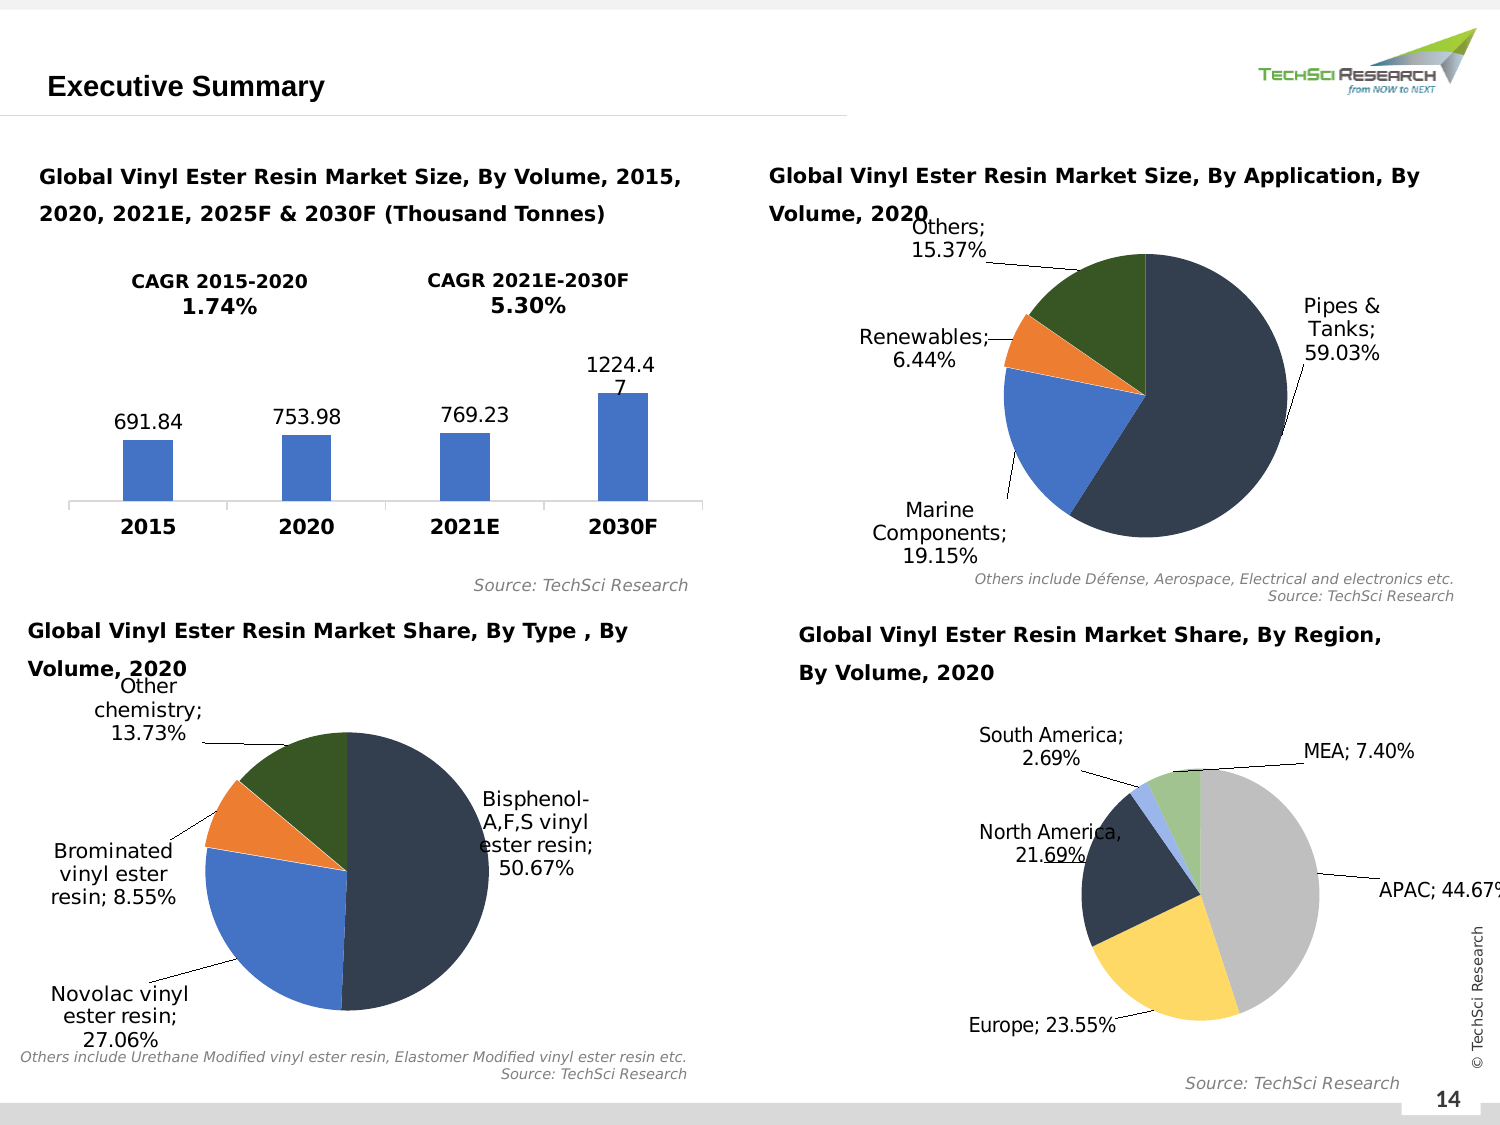

Executive Summary
Global Vinyl Ester Resin Market Size, By Application, By Volume, 2020
Global Vinyl Ester Resin Market Size, By Volume, 2015, 2020, 2021E, 2025F & 2030F (Thousand Tonnes)

### Chart

| Category | Sales |
|---|---|
| Pipes & Tanks | 0.5903341629629647 |
| Marine Components | 0.1915306009264663 |
| Renewables | 0.06439434556586829 |
| Others | 0.15374089054470086 |
CAGR 2021E-2030F
5.30%
CAGR 2015-2020
1.74%

### Chart

| Category | By Value |
|---|---|
| 2015 | 691.8405610541176 |
| 2020 | 753.98 |
| 2021E | 769.23 |
| 2030F | 1224.47 |
Others include Défense, Aerospace, Electrical and electronics etc.
Source: TechSci Research
Source: TechSci Research
Global Vinyl Ester Resin Market Share, By Type , By Volume, 2020
Global Vinyl Ester Resin Market Share, By Region, By Volume, 2020

### Chart

| Category | Sales |
|---|---|
| Bisphenol-A,F,S vinyl ester resin | 0.5067064064690793 |
| Novolac vinyl ester resin | 0.2705557876080072 |
| Brominated vinyl ester resin | 0.08546896589833569 |
| Other chemistry | 0.13726884002457784 |

### Chart

| Category | Column1 |
|---|---|
| APAC | 0.4466666305153788 |
| Europe | 0.23554361453657643 |
| North America | 0.21689328960103726 |
| South America | 0.026899918304328276 |
| MEA | 0.07399654704267922 |
Others include Urethane Modified vinyl ester resin, Elastomer Modified vinyl ester resin etc.
Source: TechSci Research
Source: TechSci Research